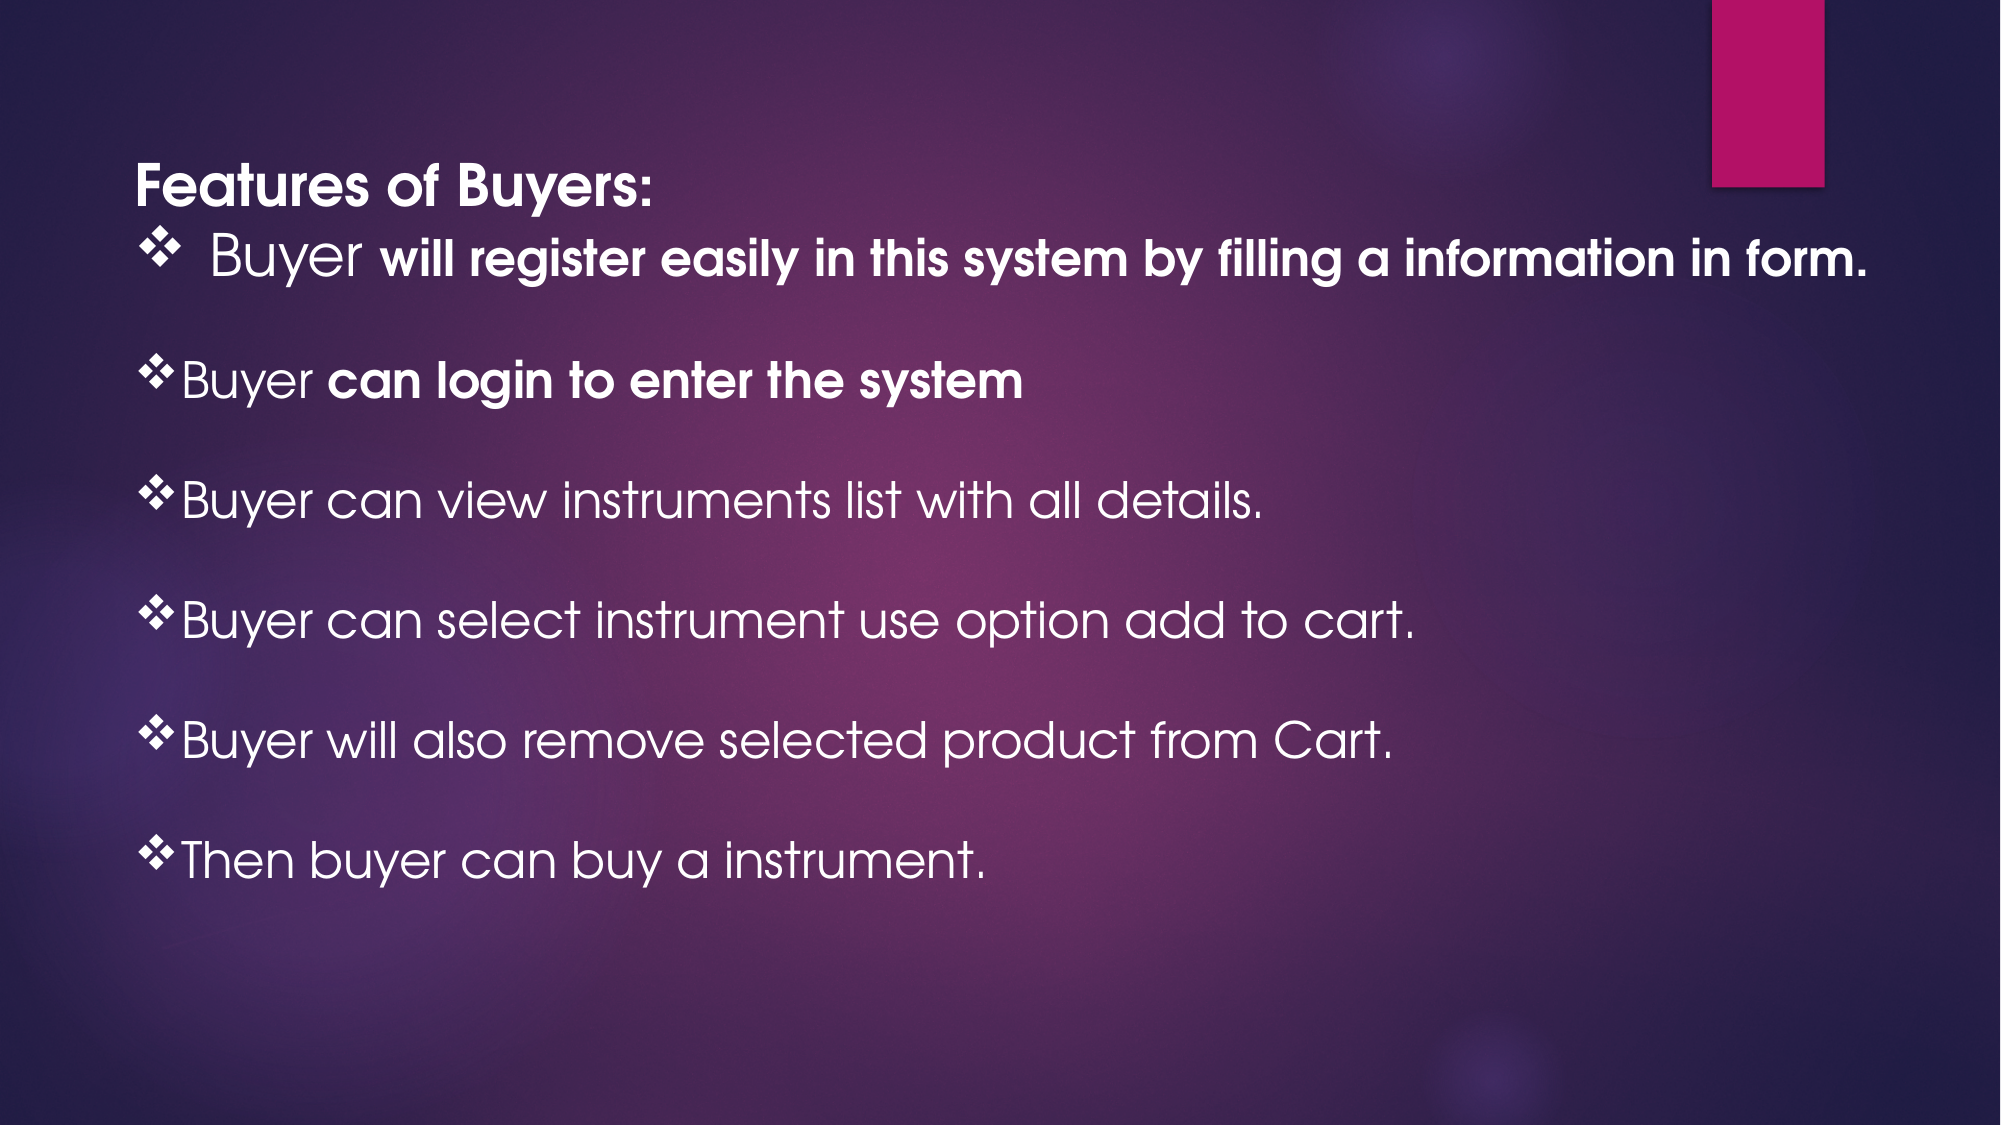

Features of Buyers:
Buyer will register easily in this system by filling a information in form.

Buyer can login to enter the system

Buyer can view instruments list with all details.

Buyer can select instrument use option add to cart.

Buyer will also remove selected product from Cart.

Then buyer can buy a instrument.